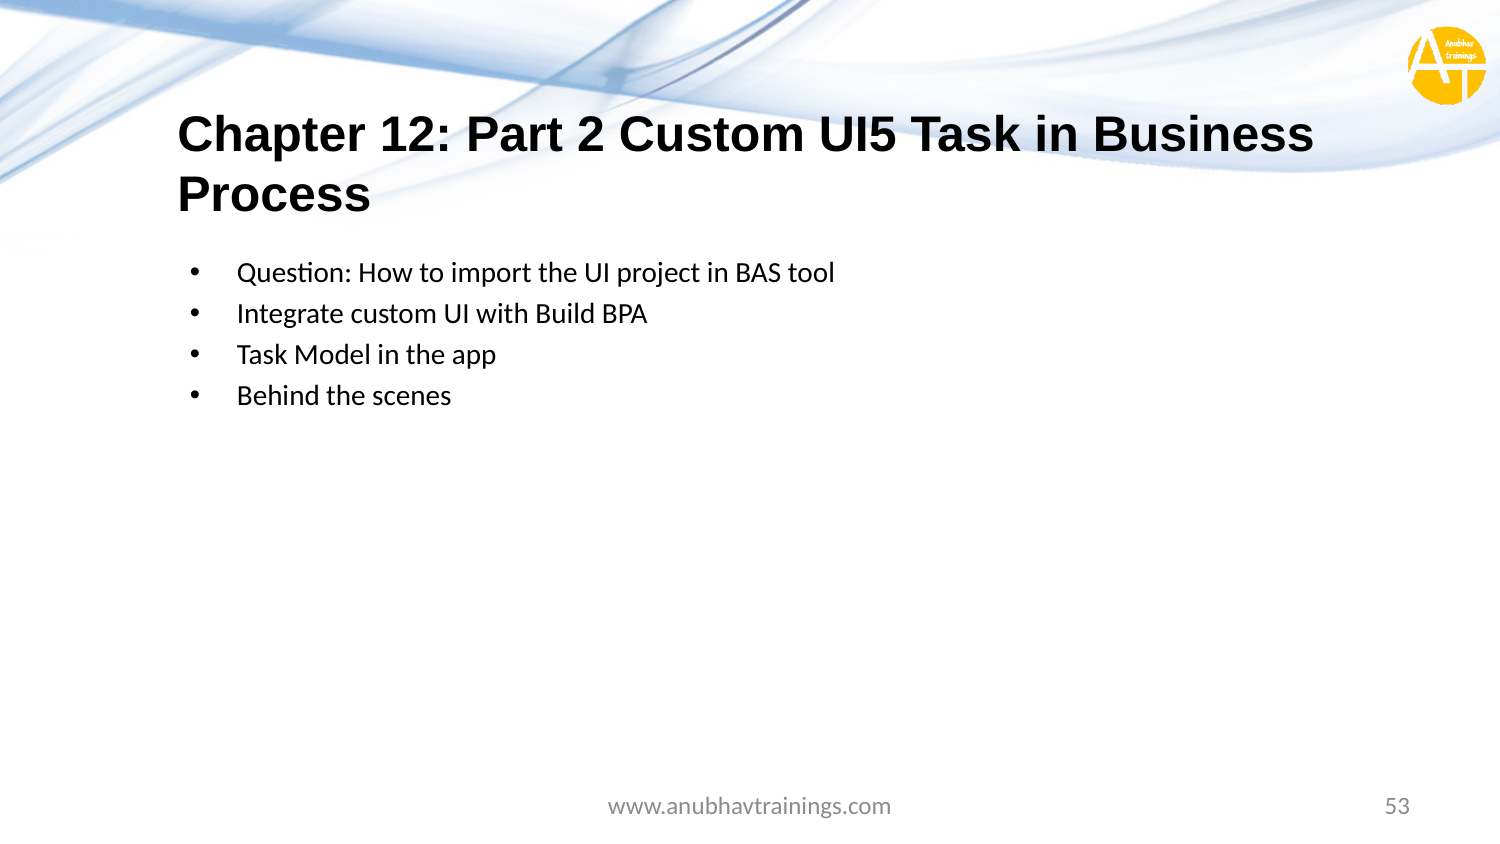

# Chapter 12: Part 2 Custom UI5 Task in Business Process
Question: How to import the UI project in BAS tool
Integrate custom UI with Build BPA
Task Model in the app
Behind the scenes

www.anubhavtrainings.com
53